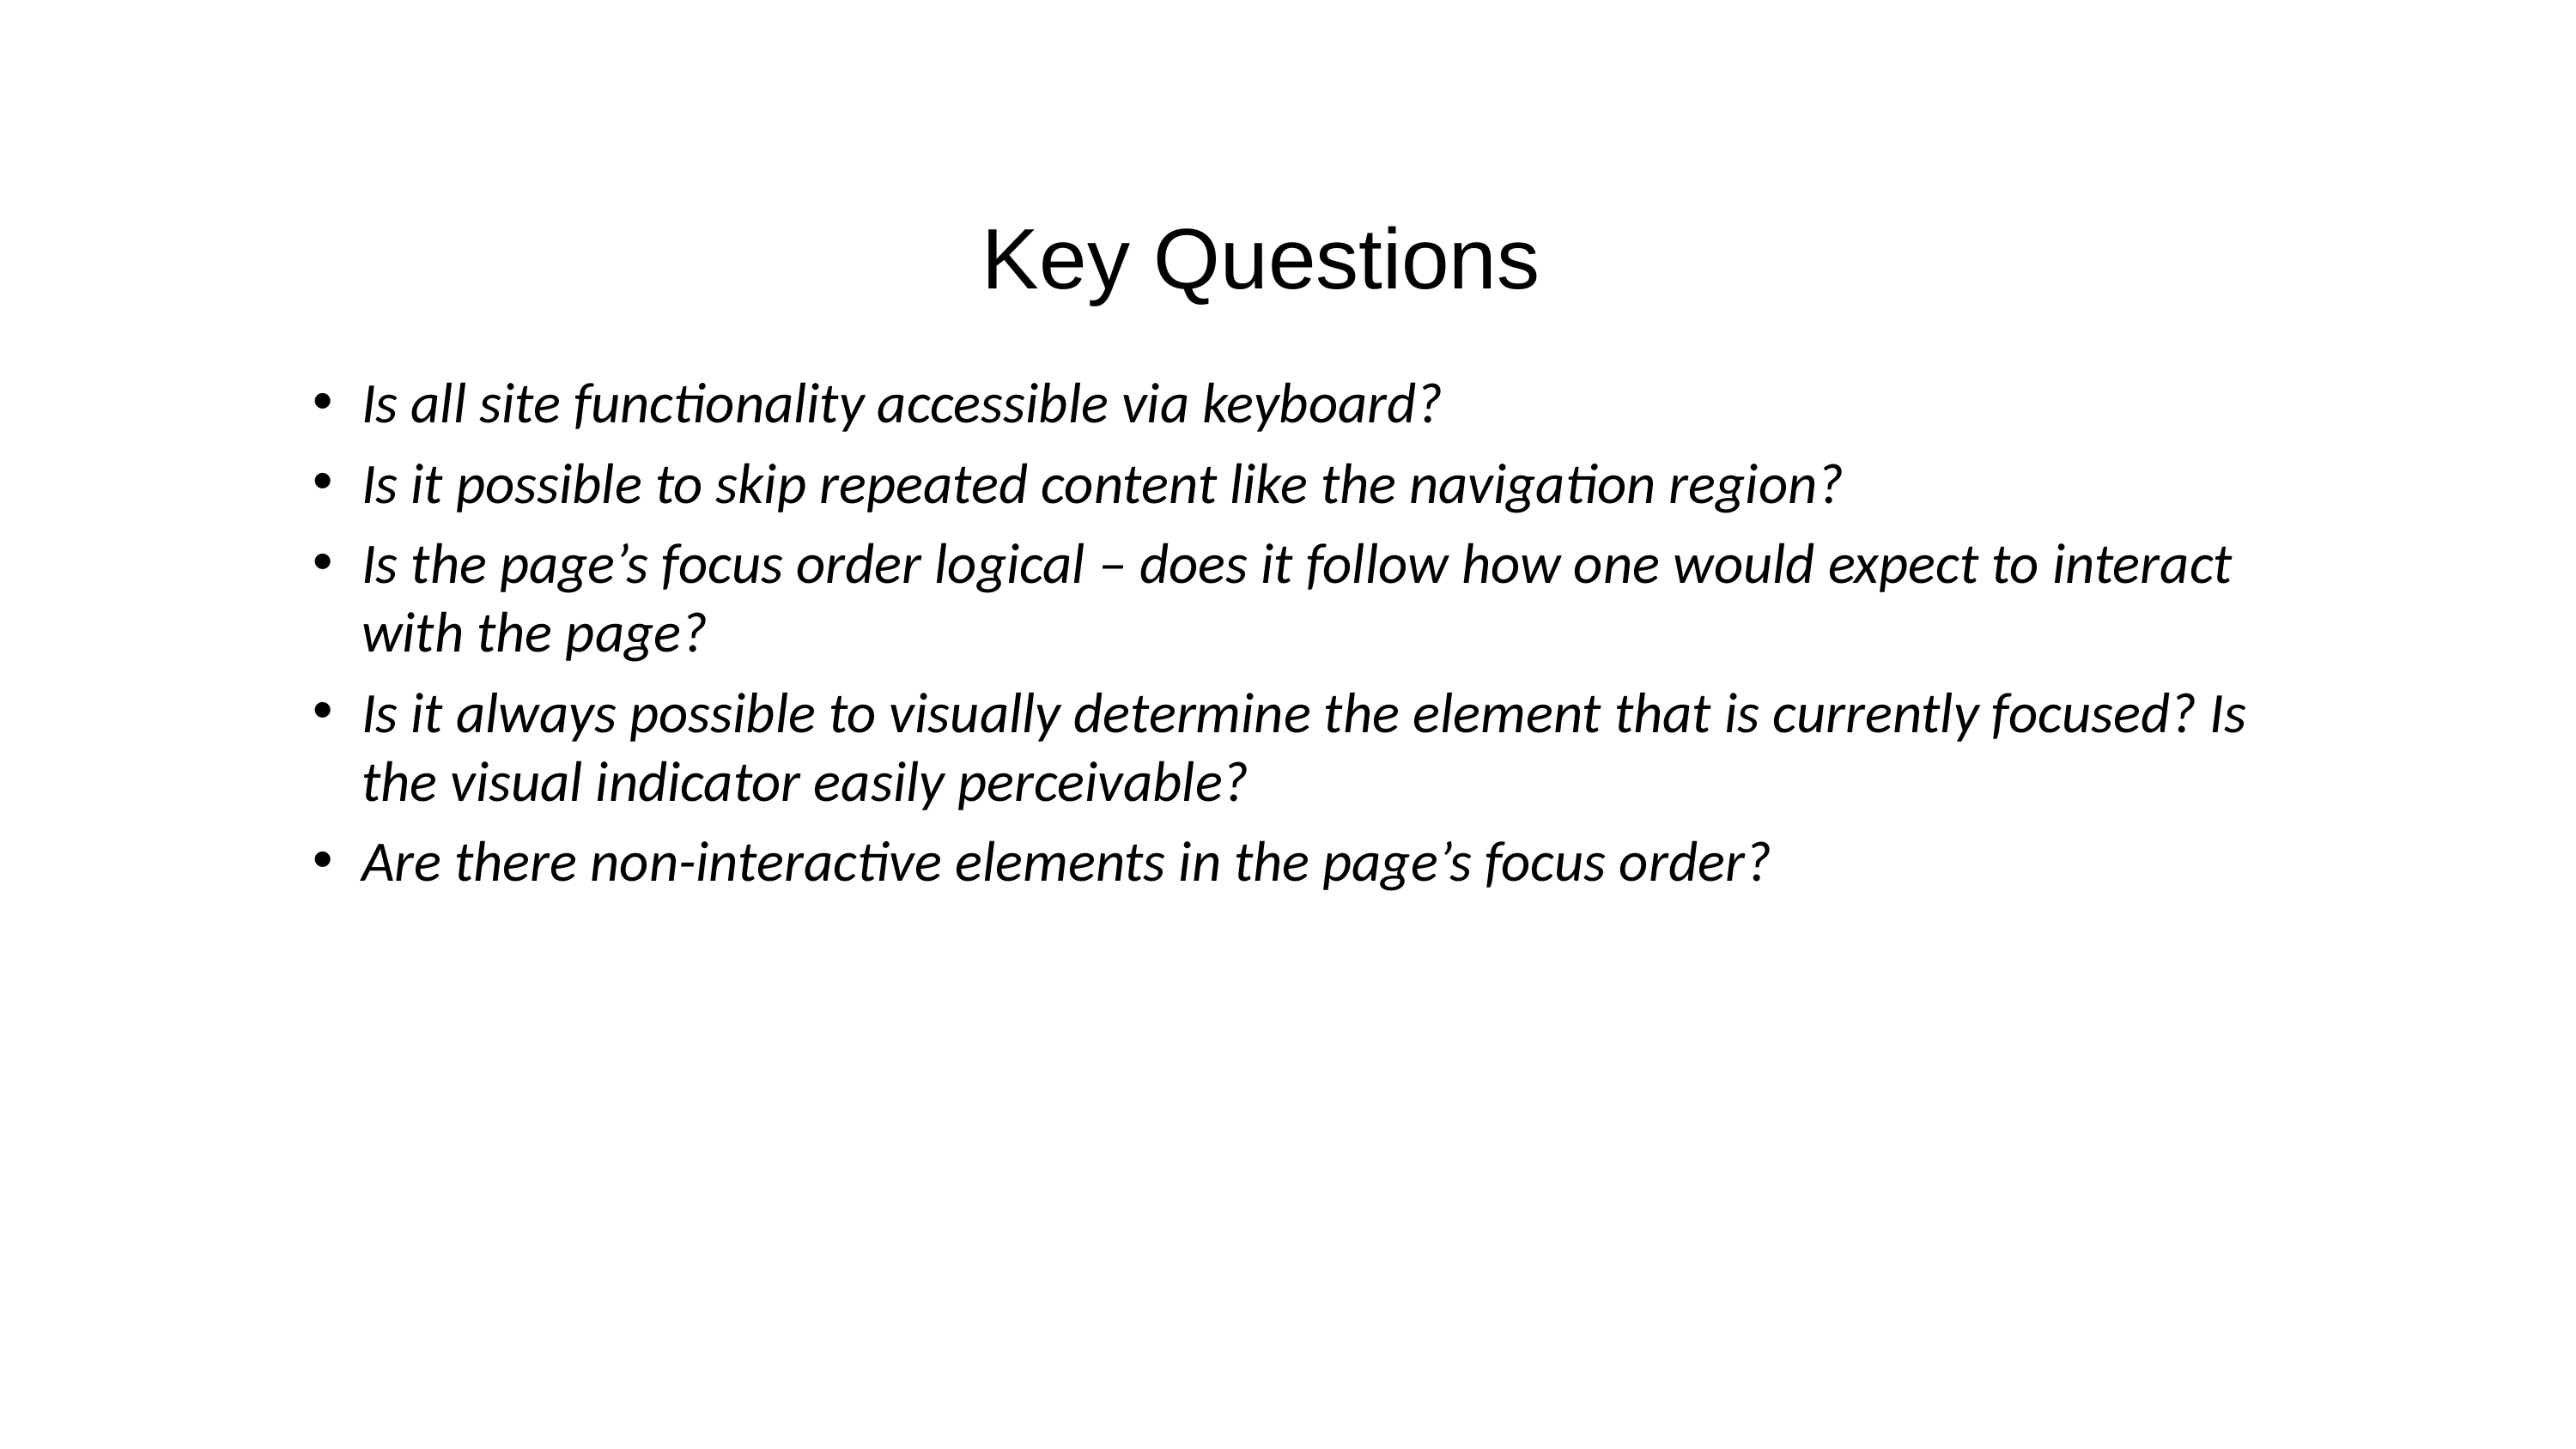

Key Questions
Is all site functionality accessible via keyboard?
Is it possible to skip repeated content like the navigation region?
Is the page’s focus order logical – does it follow how one would expect to interact with the page?
Is it always possible to visually determine the element that is currently focused? Is the visual indicator easily perceivable?
Are there non-interactive elements in the page’s focus order?